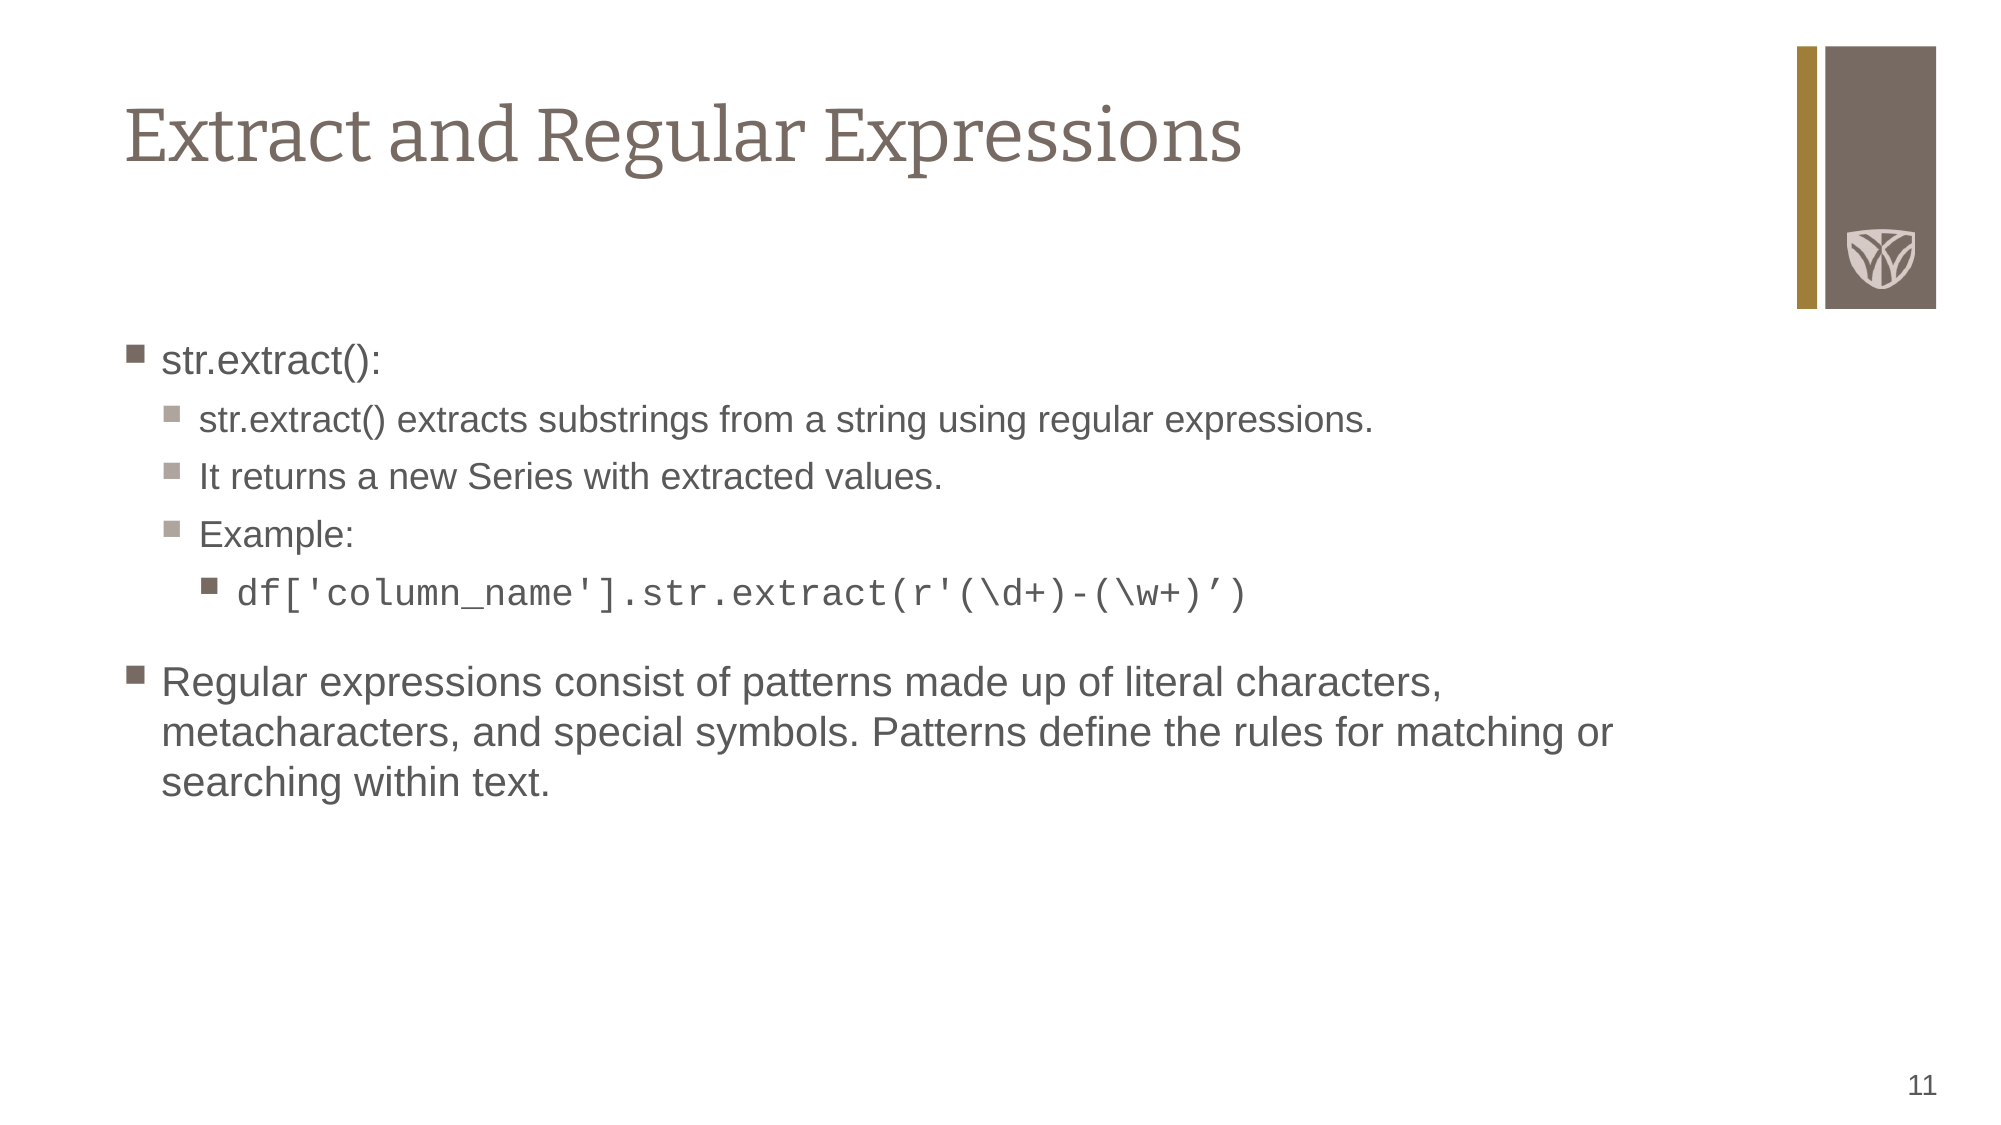

# Extract and Regular Expressions
str.extract():
str.extract() extracts substrings from a string using regular expressions.
It returns a new Series with extracted values.
Example:
df['column_name'].str.extract(r'(\d+)-(\w+)’)
Regular expressions consist of patterns made up of literal characters, metacharacters, and special symbols. Patterns define the rules for matching or searching within text.

11